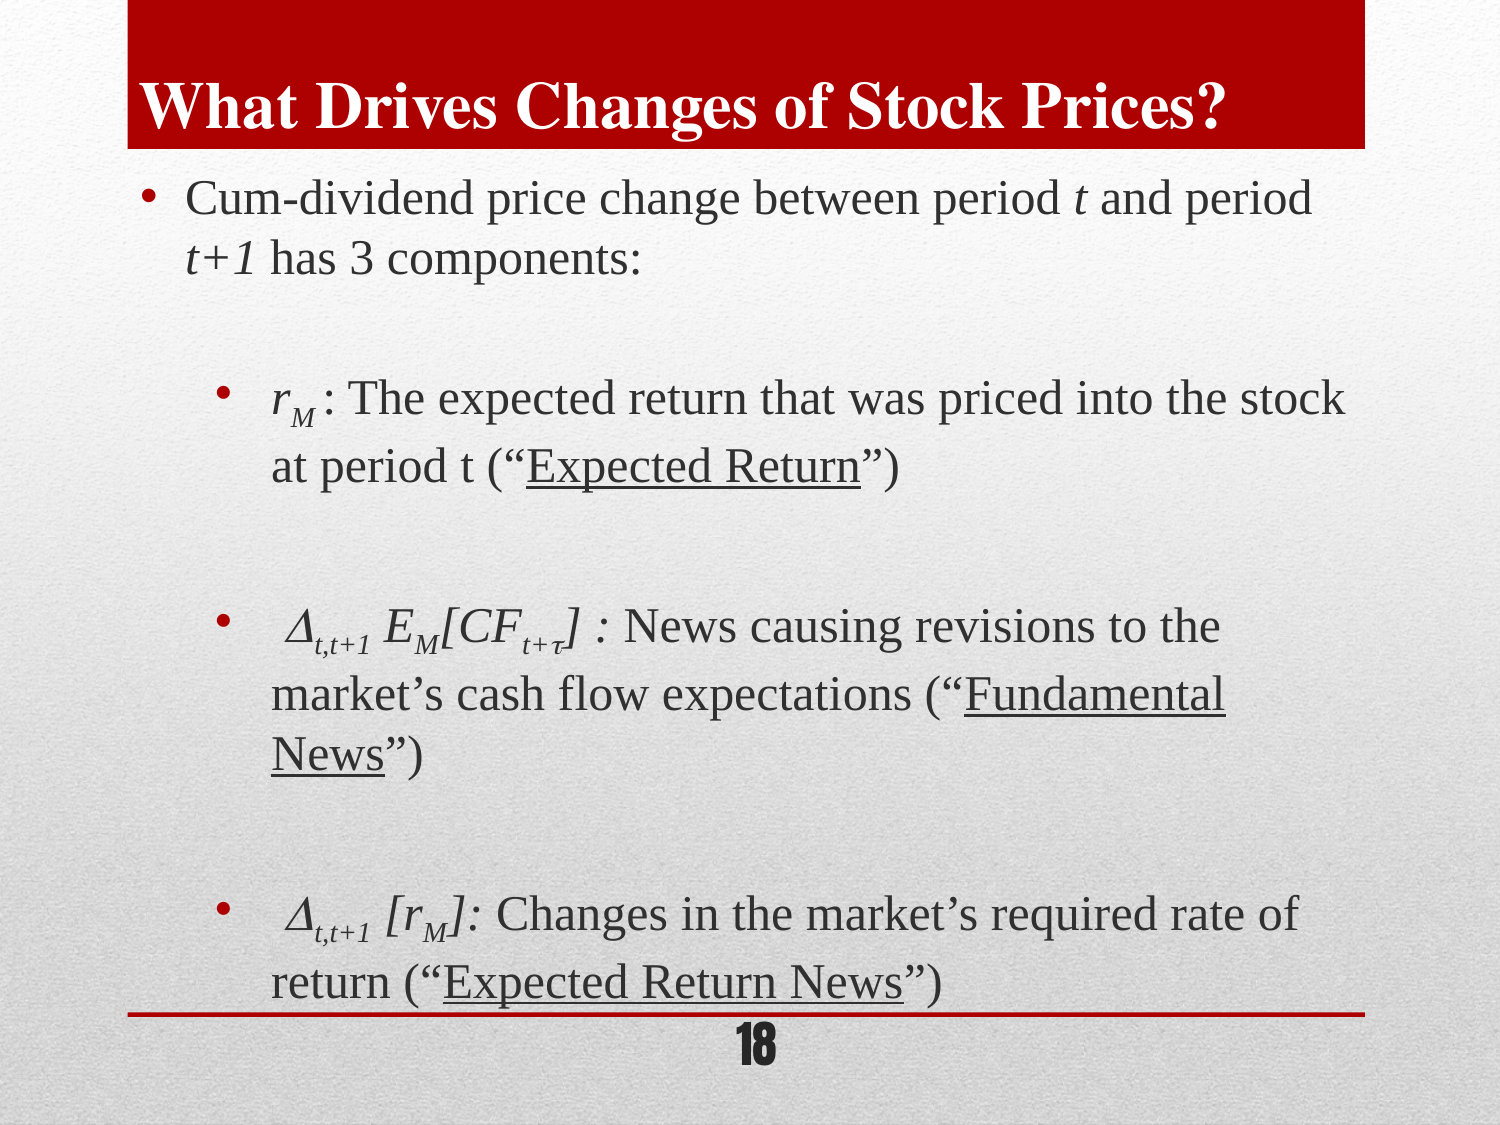

# What Drives Changes of Stock Prices?
Cum-dividend price change between period t and period t+1 has 3 components:

rM : The expected return that was priced into the stock at period t (“Expected Return”)

 Δt,t+1 EM[CFt+τ] : News causing revisions to the market’s cash flow expectations (“Fundamental News”)

 Δt,t+1 [rM]: Changes in the market’s required rate of return (“Expected Return News”)
18